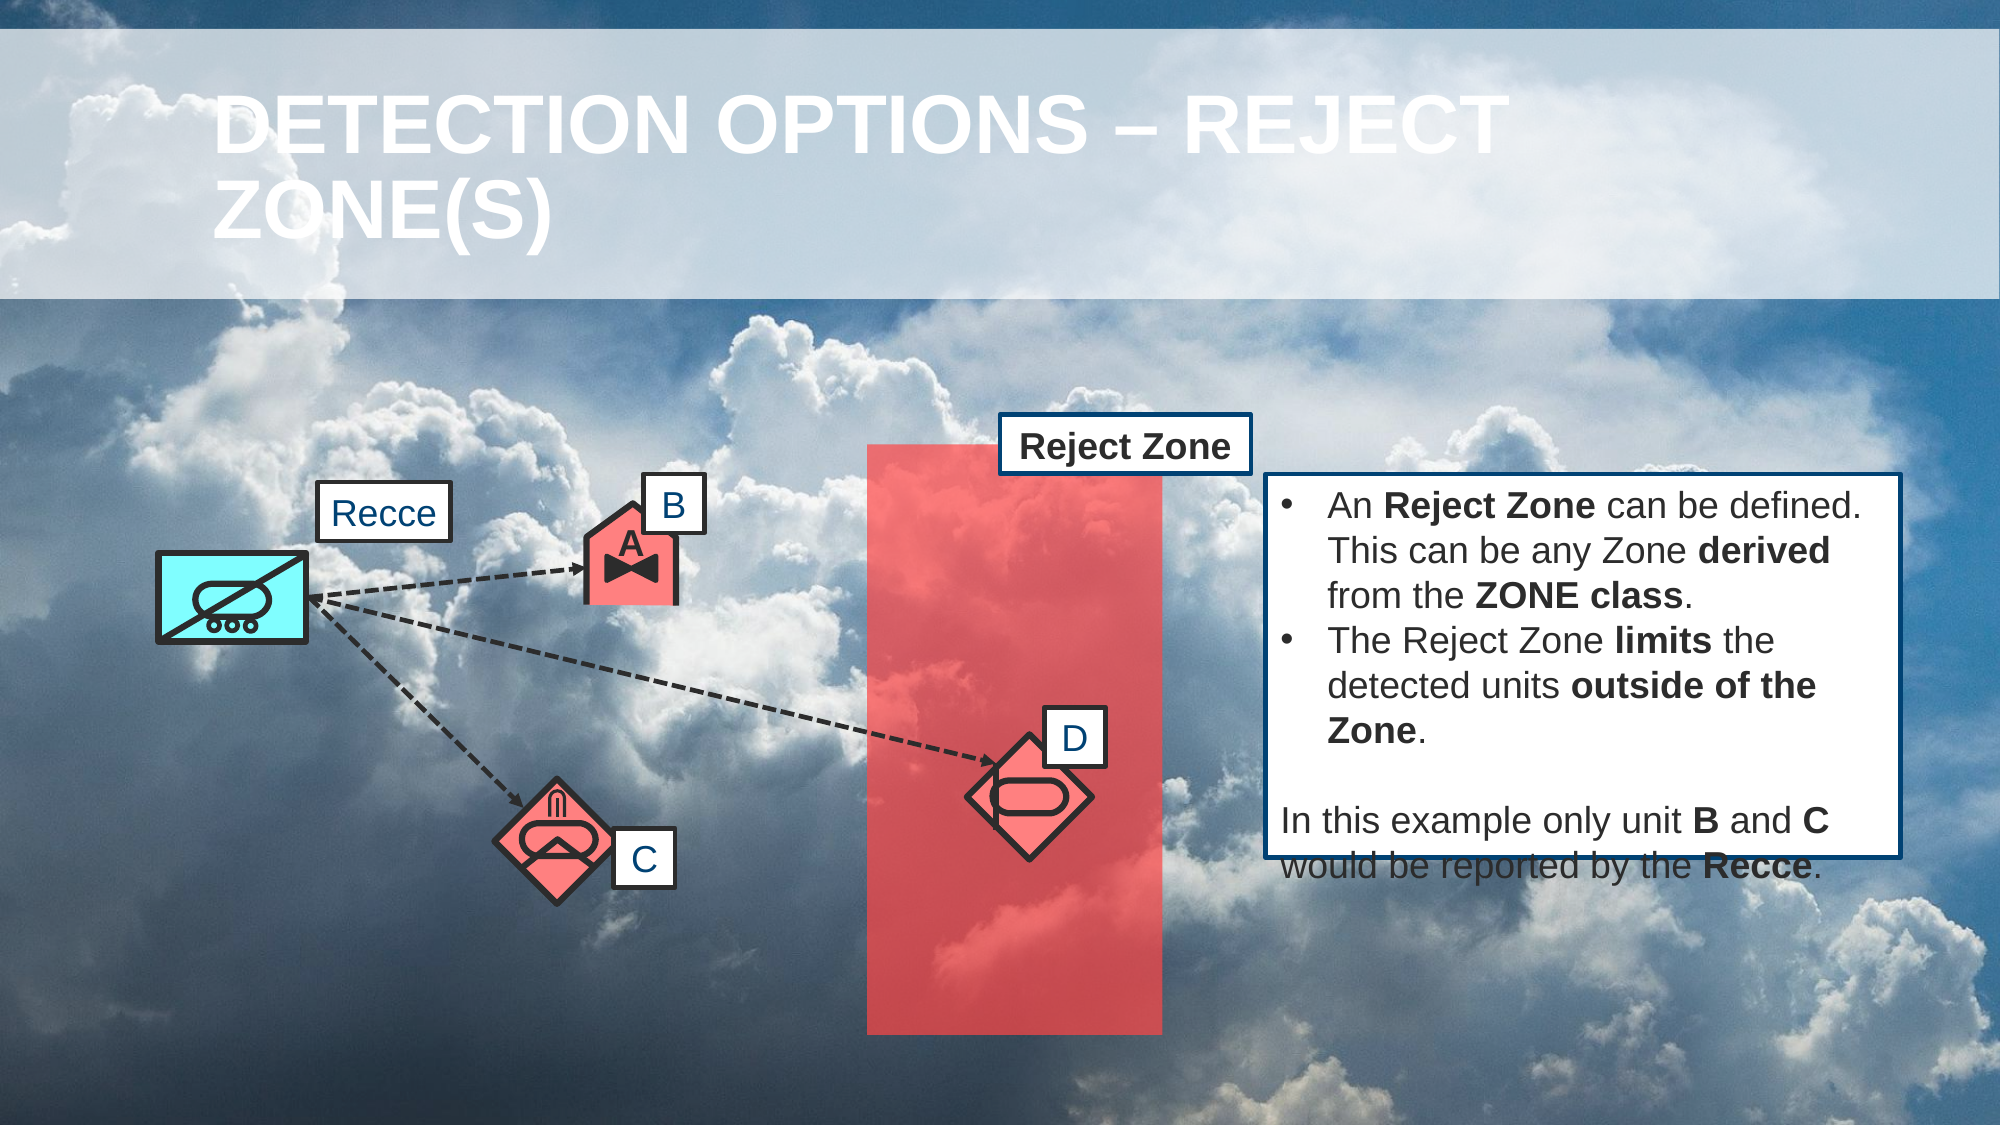

# detection options – reject zone(s)
Reject Zone

B
An Reject Zone can be defined. This can be any Zone derived from the ZONE class.
The Reject Zone limits the detected units outside of the Zone.

In this example only unit B and C would be reported by the Recce.

Recce

A

D

C